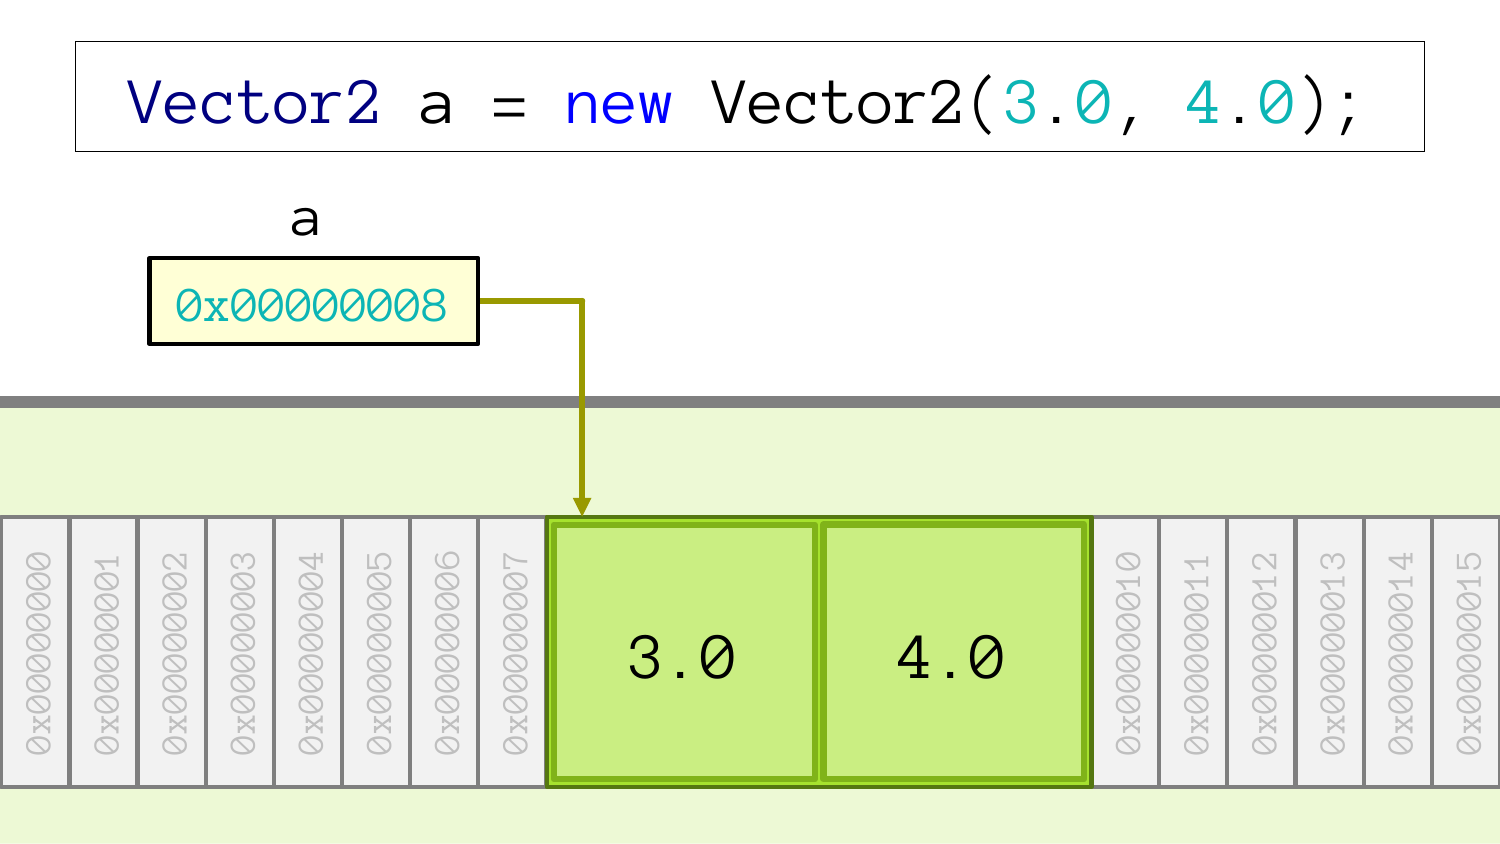

# Vector2 a = new Vector2(3.0, 4.0);
a
0x00000008

0x00000008

4.0

3.0

0x00000003
0x00000013
0x00000000
0x00000001
0x00000002
0x00000010
0x00000011
0x00000012
0x00000007
0x0000000b
0x00000004
0x00000005
0x00000006
0x00000008
0x00000009
0x0000000a
0x00000014
0x00000015
0x0000000f
0x0000000c
0x0000000d
0x0000000e